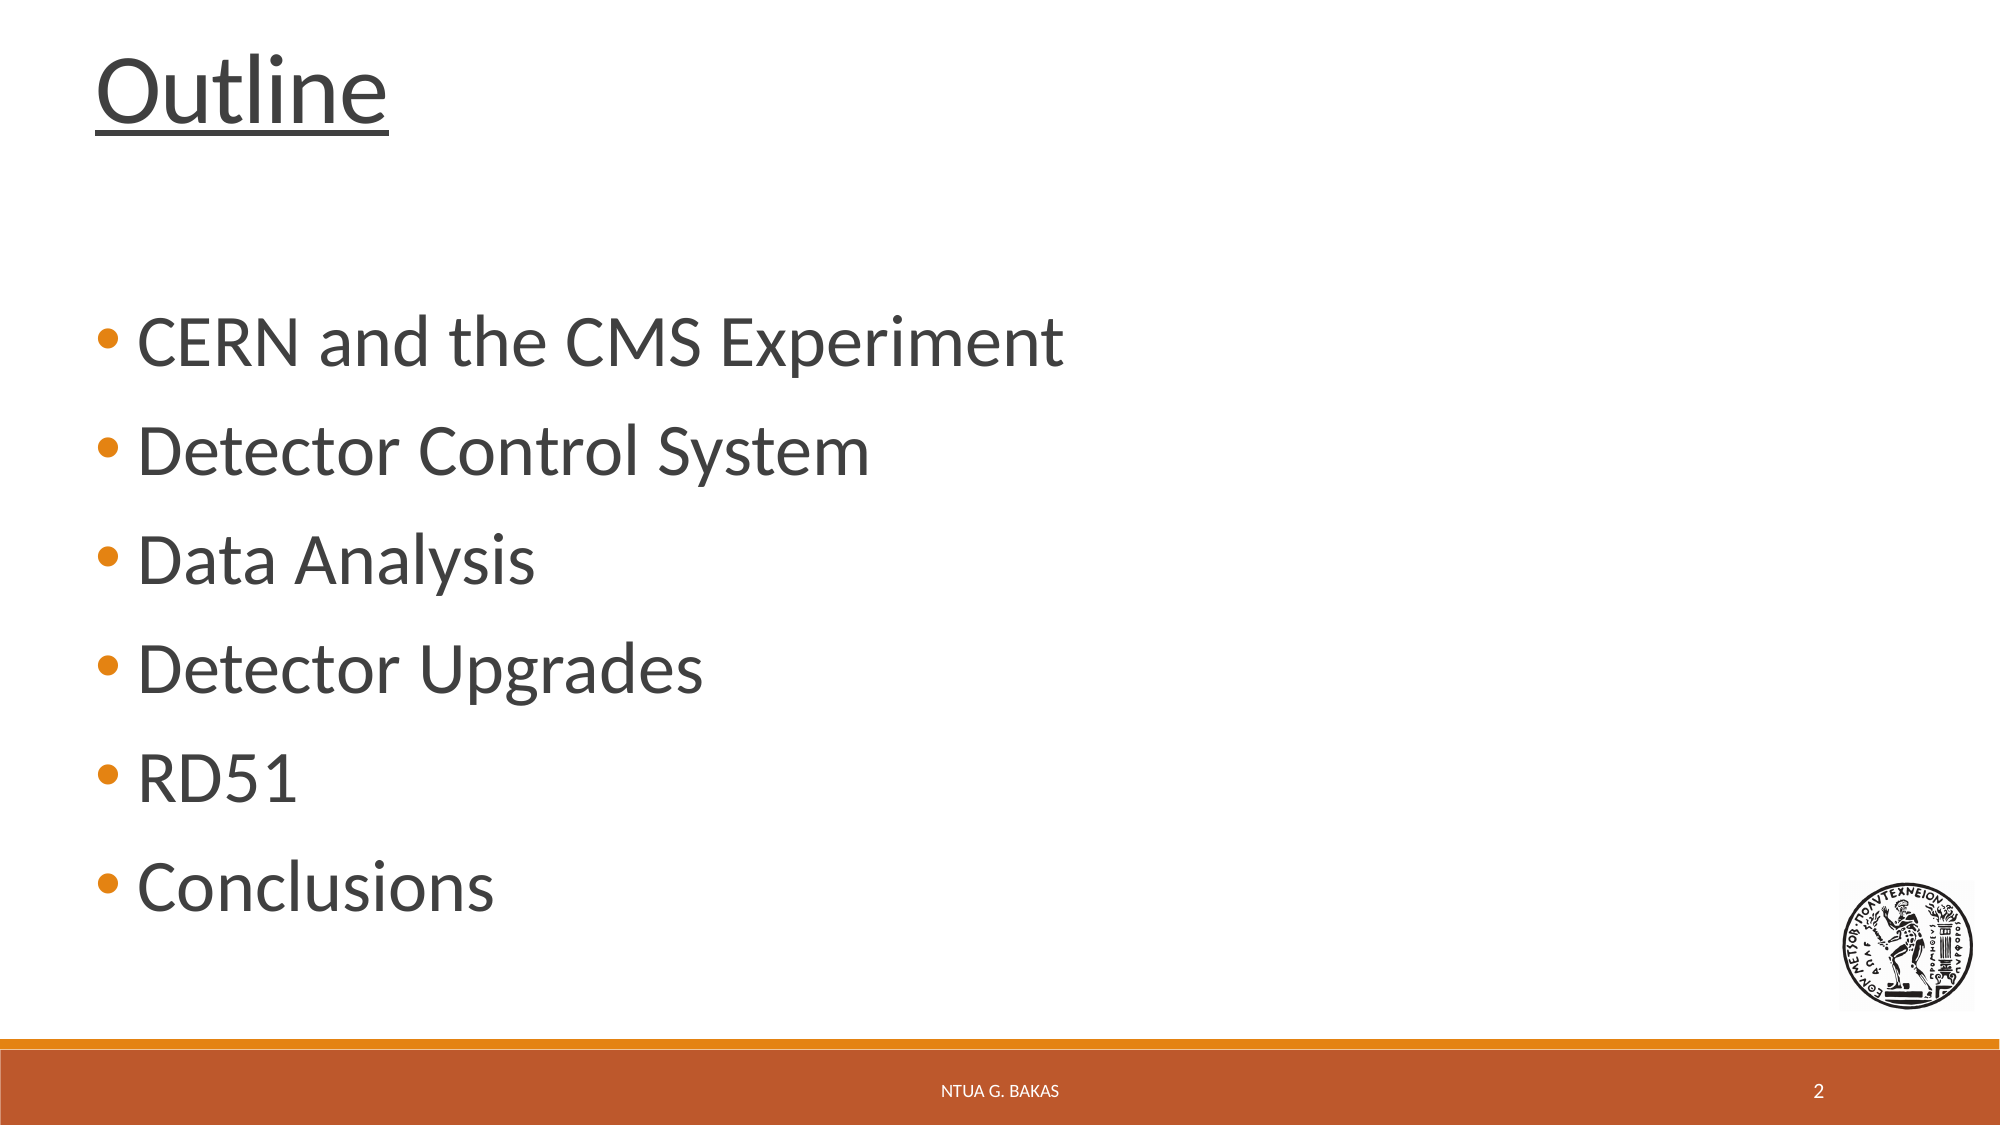

Outline
 CERN and the CMS Experiment
 Detector Control System
 Data Analysis
 Detector Upgrades
 RD51
 Conclusions
NTUA G. Bakas
2